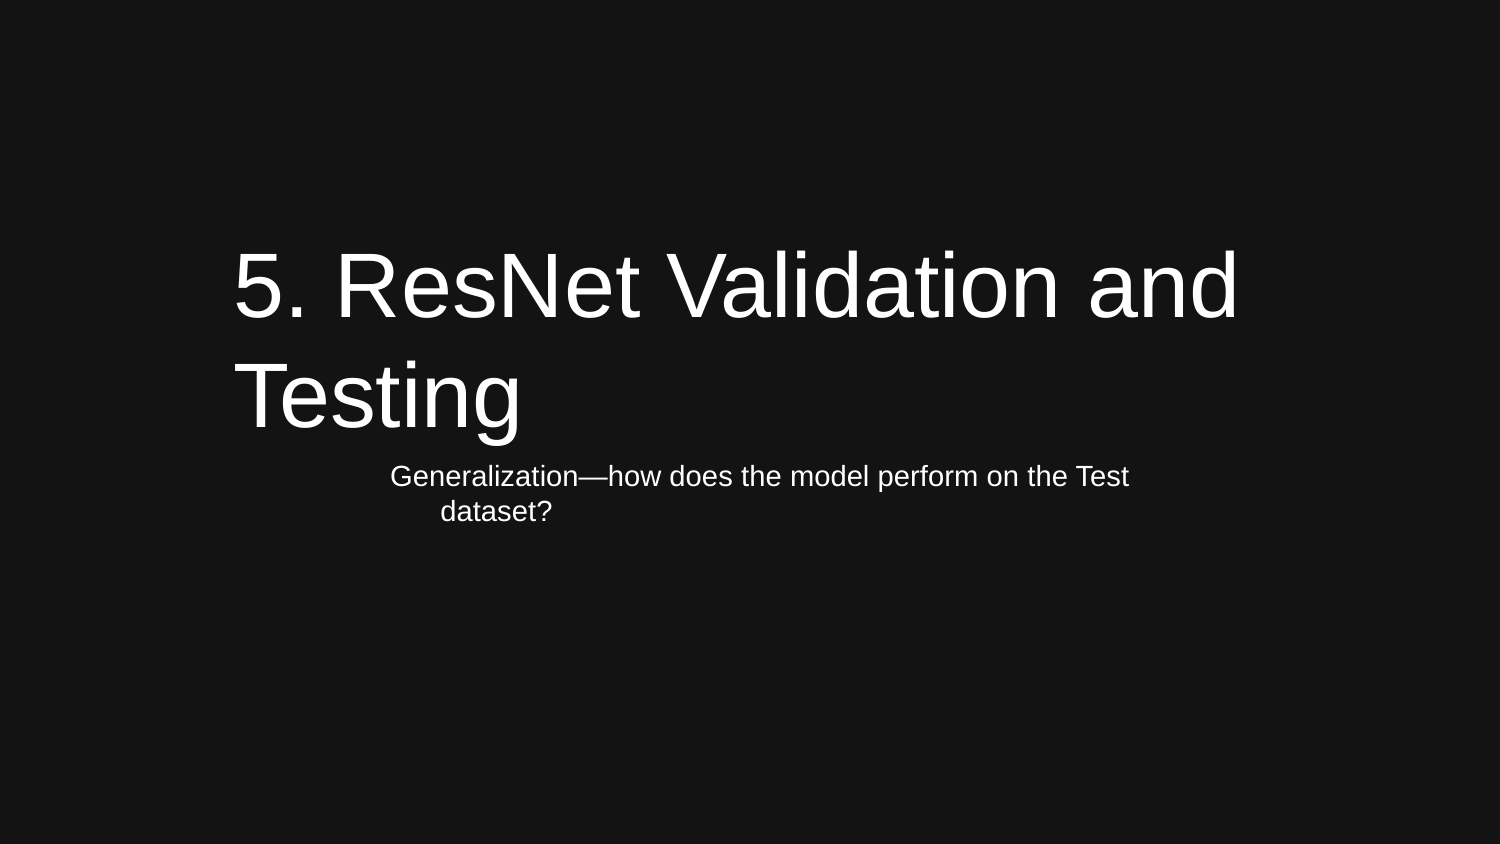

# 5. ResNet Validation and Testing
Generalization—how does the model perform on the Test dataset?